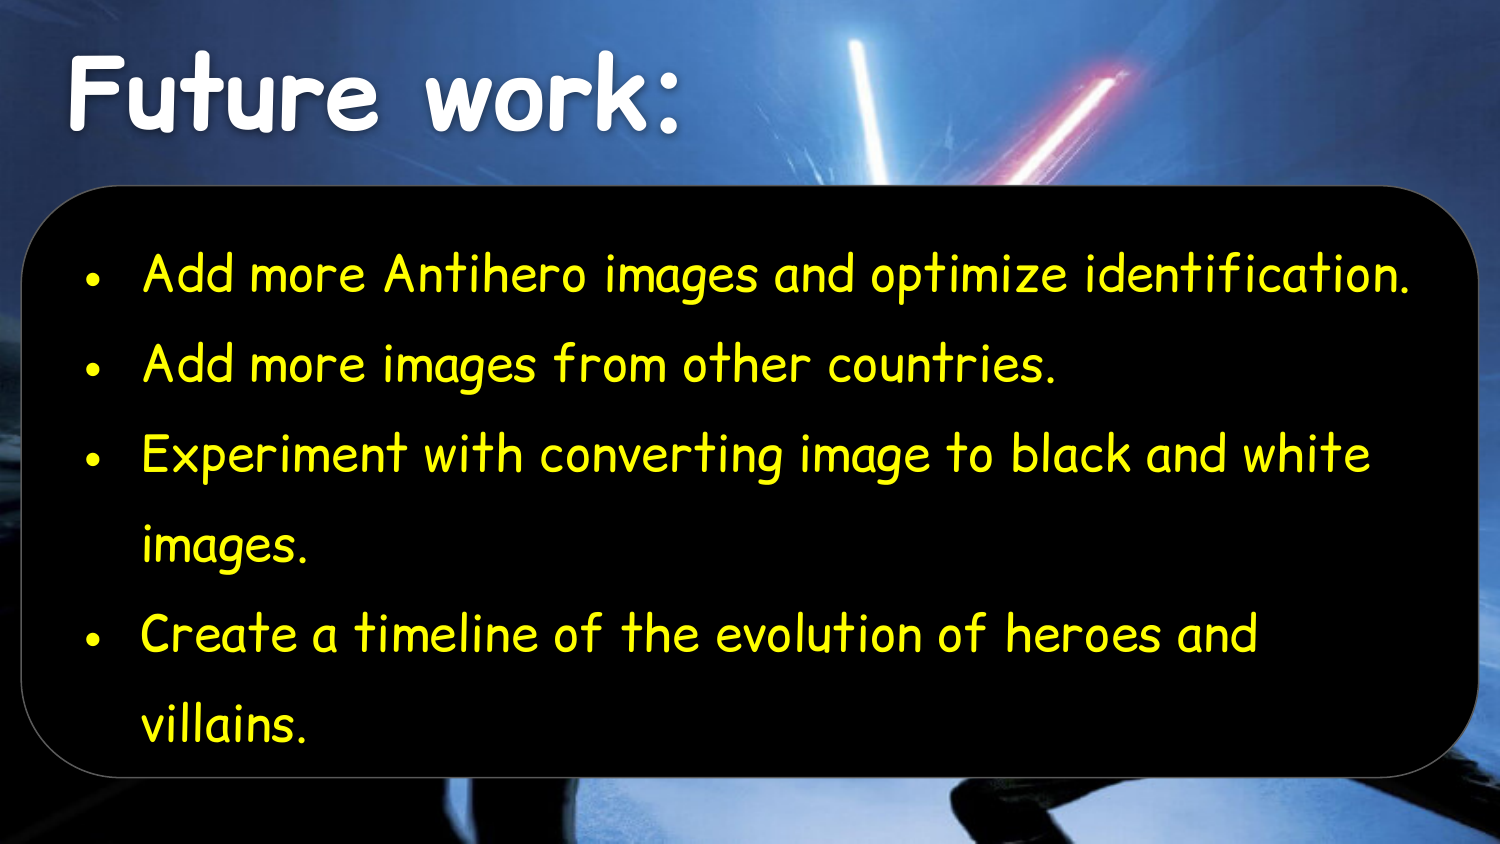

# Future work:
Add more Antihero images and optimize identification.
Add more images from other countries.
Experiment with converting image to black and white images.
Create a timeline of the evolution of heroes and villains.